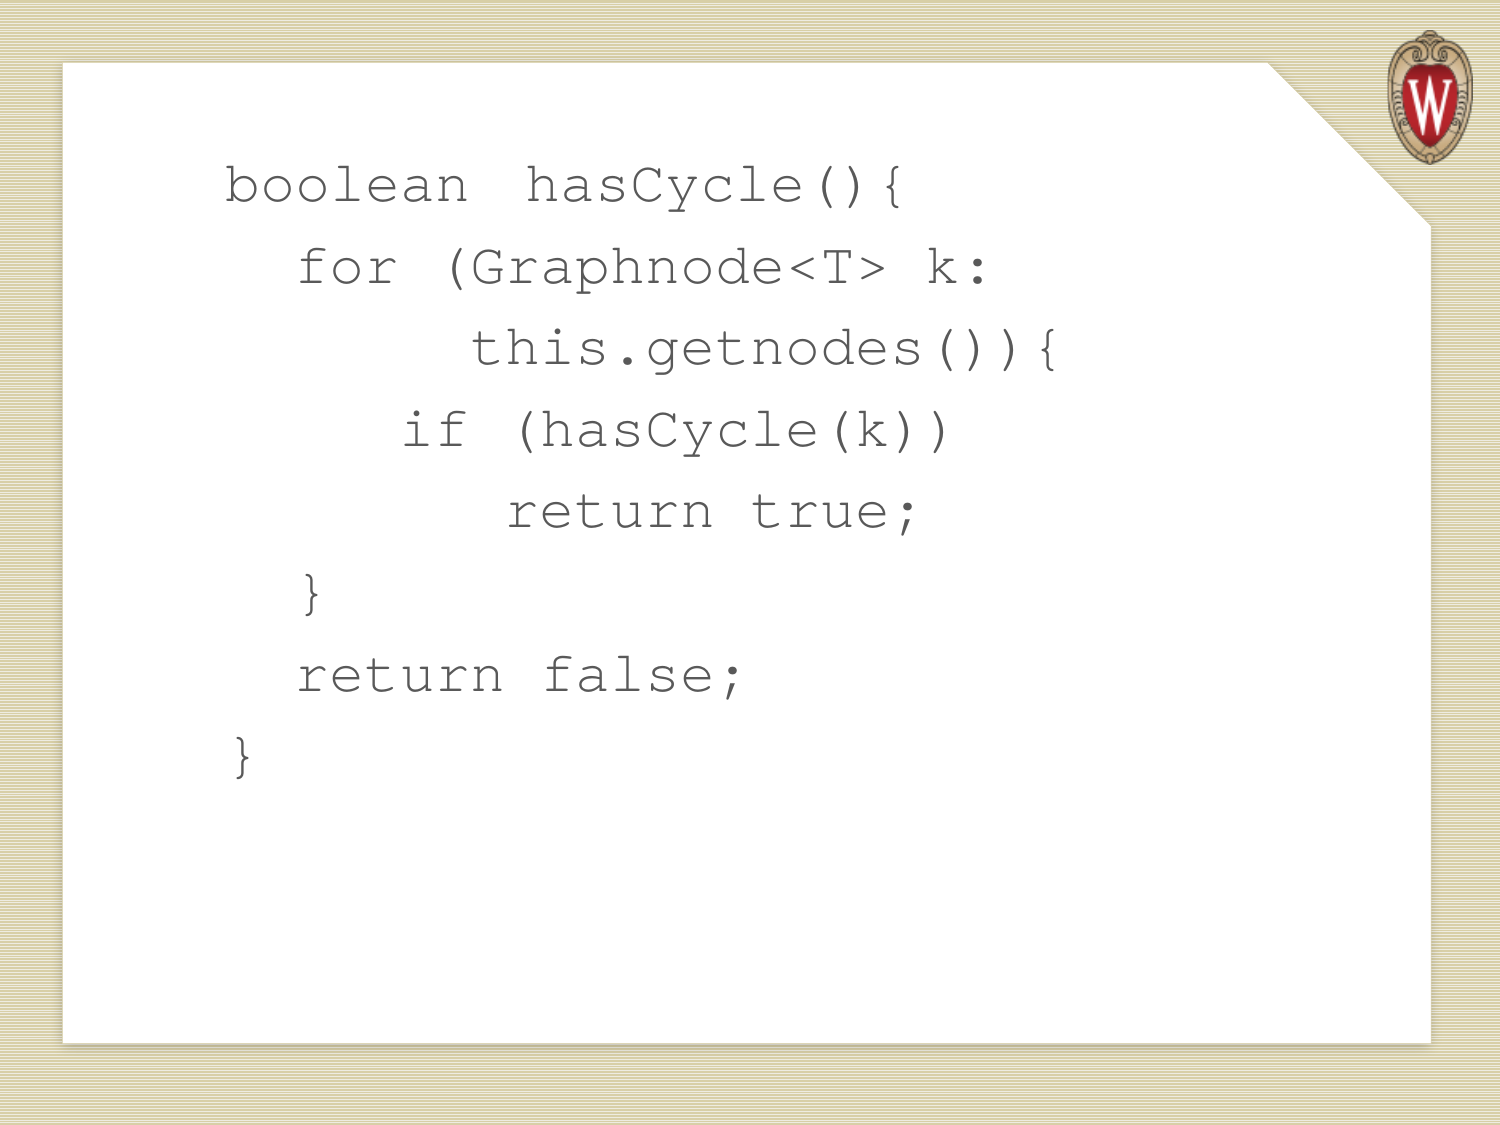

boolean	hasCycle(){
  for (Graphnode<T> k:
       this.getnodes()){
     if (hasCycle(k))
        return true;
  }
  return false;
}